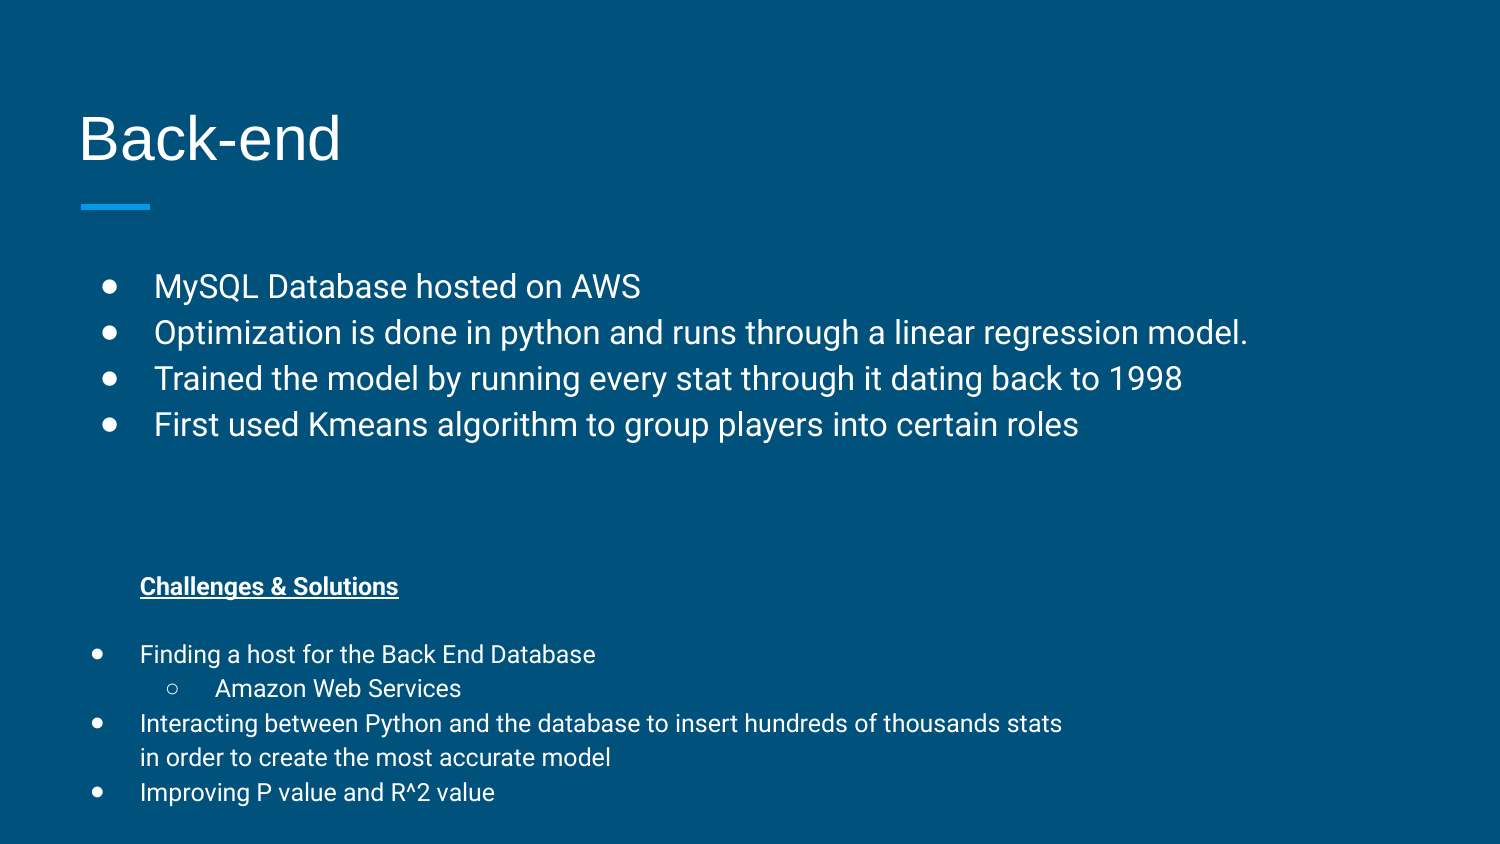

# Back-end
MySQL Database hosted on AWS
Optimization is done in python and runs through a linear regression model.
Trained the model by running every stat through it dating back to 1998
First used Kmeans algorithm to group players into certain roles
Challenges & Solutions
Finding a host for the Back End Database
Amazon Web Services
Interacting between Python and the database to insert hundreds of thousands stats in order to create the most accurate model
Improving P value and R^2 value